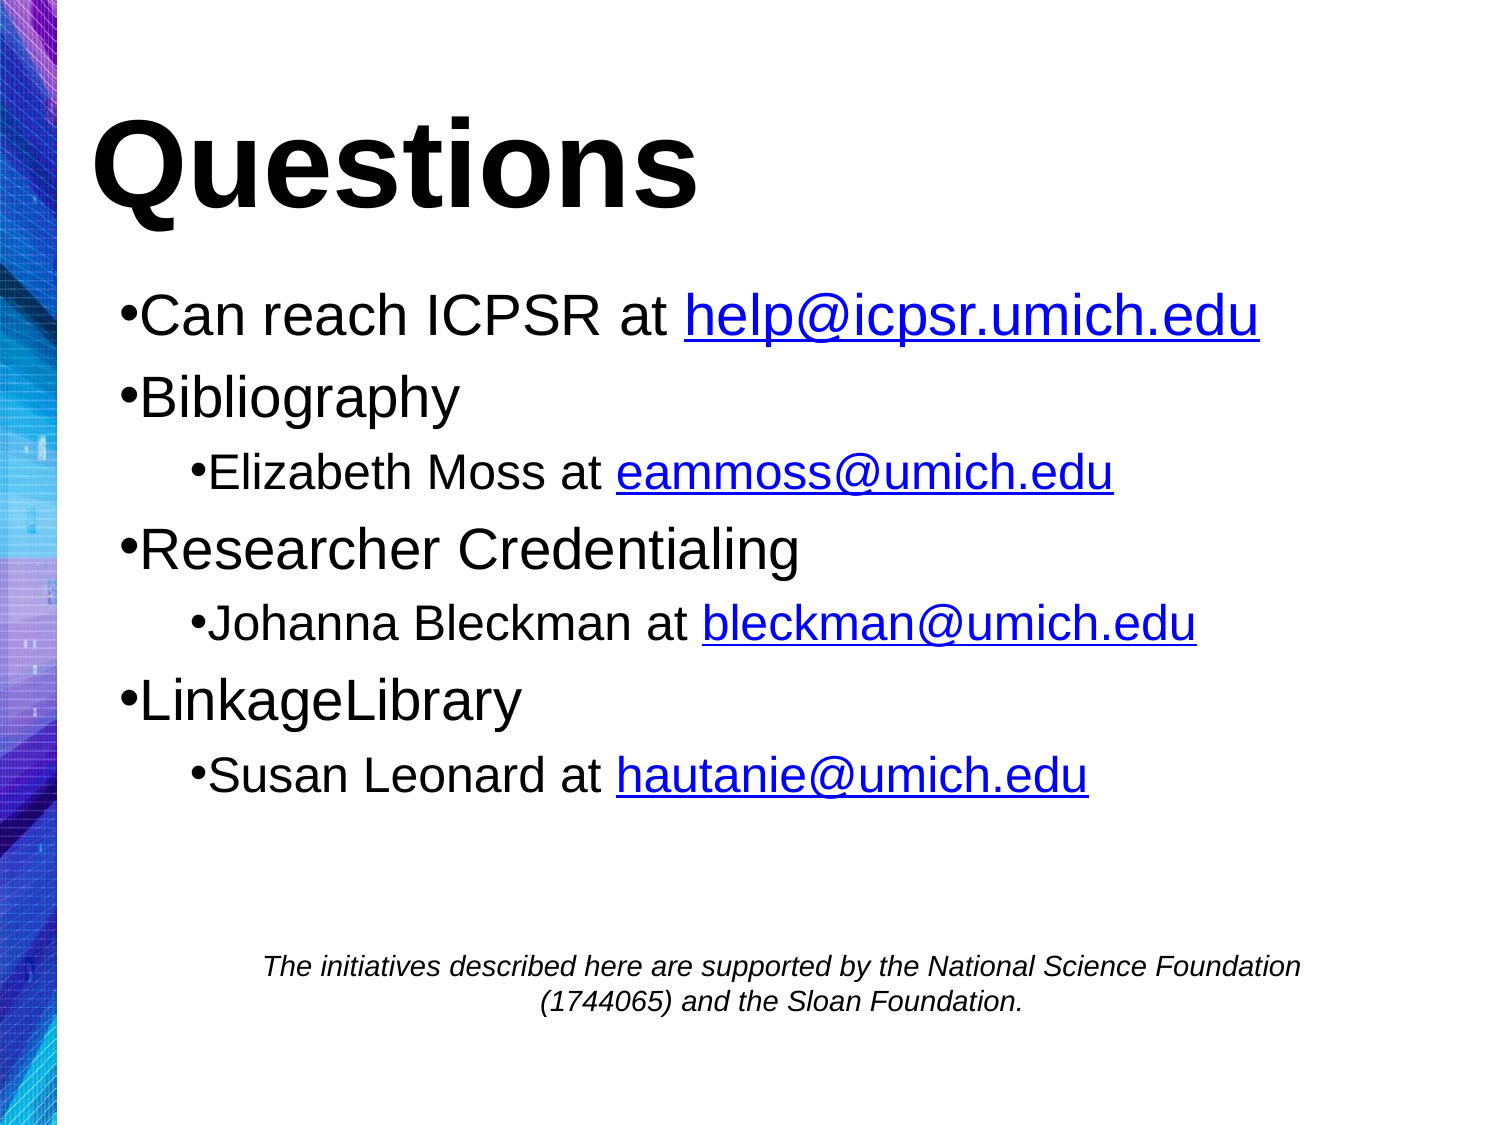

# Questions
Can reach ICPSR at help@icpsr.umich.edu
Bibliography
Elizabeth Moss at eammoss@umich.edu
Researcher Credentialing
Johanna Bleckman at bleckman@umich.edu
LinkageLibrary
Susan Leonard at hautanie@umich.edu
The initiatives described here are supported by the National Science Foundation (1744065) and the Sloan Foundation.